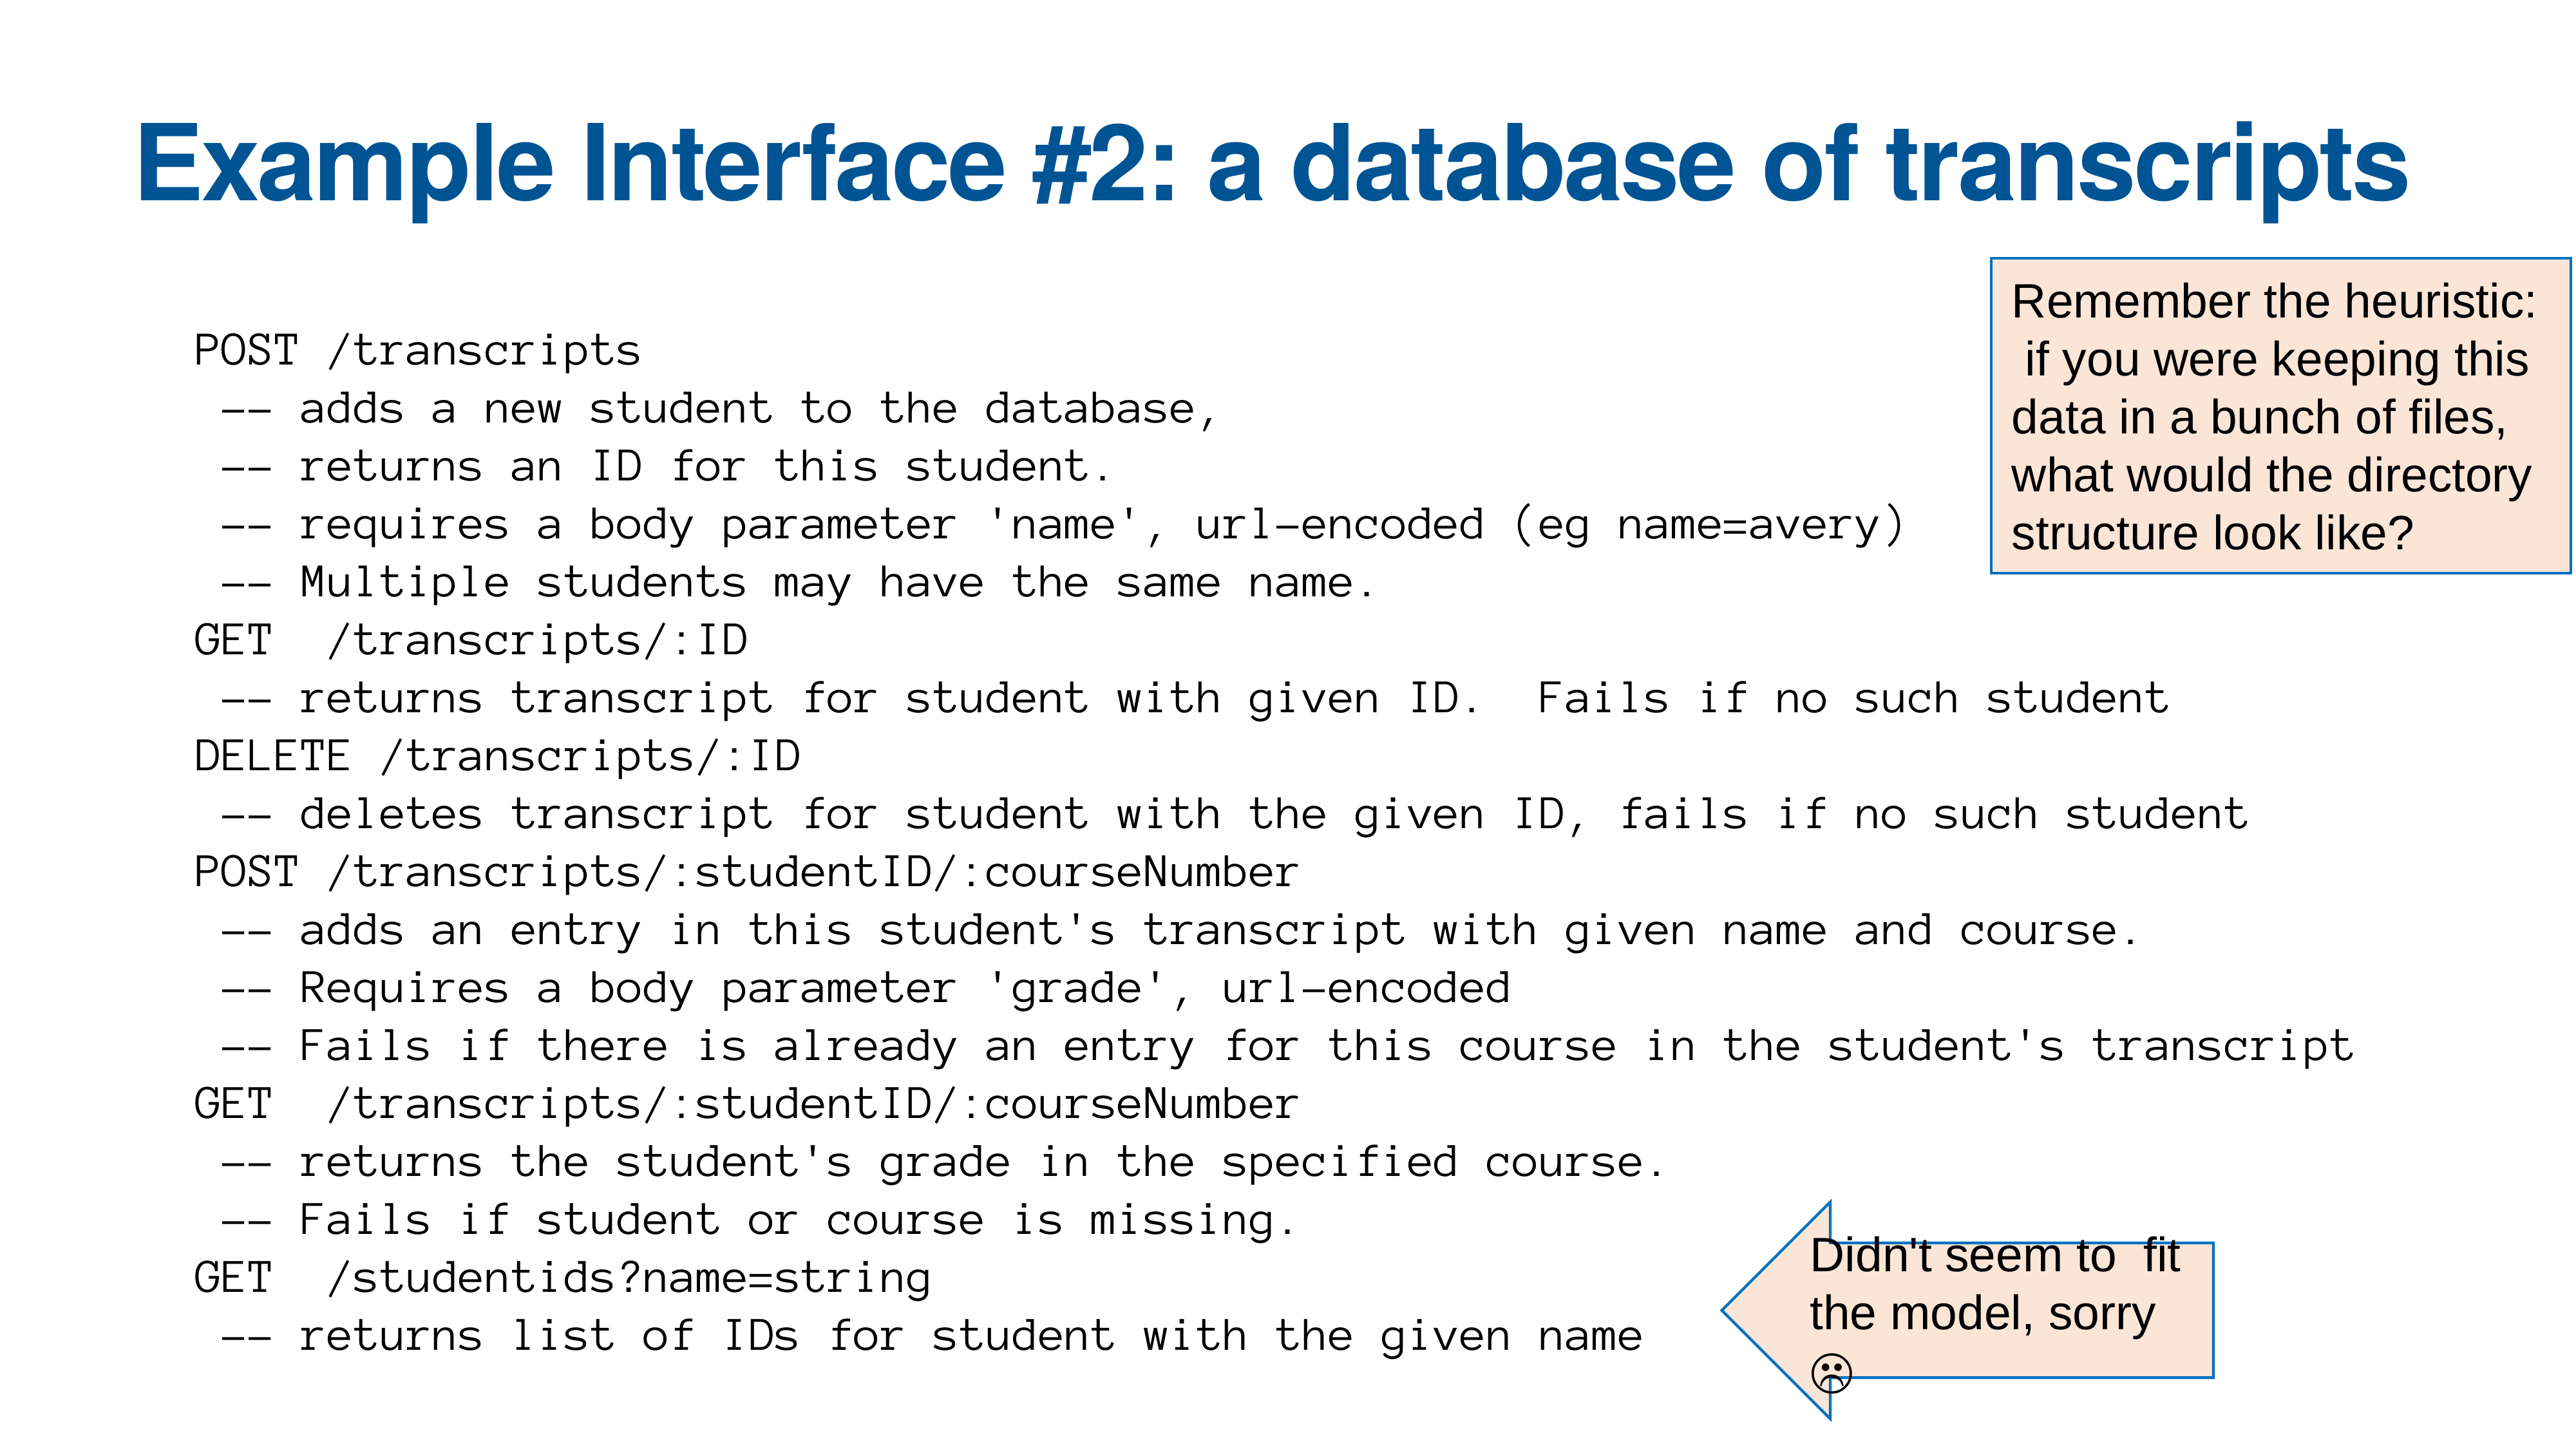

# Example Interface #2: a database of transcripts

Remember the heuristic:  if you were keeping this data in a bunch of files, what would the directory structure look like?
POST /transcripts
 -- adds a new student to the database,
 -- returns an ID for this student.
 -- requires a body parameter 'name', url-encoded (eg name=avery)
 -- Multiple students may have the same name.
GET  /transcripts/:ID
 -- returns transcript for student with given ID.  Fails if no such student
DELETE /transcripts/:ID
 -- deletes transcript for student with the given ID, fails if no such student
POST /transcripts/:studentID/:courseNumber
 -- adds an entry in this student's transcript with given name and course.
 -- Requires a body parameter 'grade', url-encoded
 -- Fails if there is already an entry for this course in the student's transcript
GET  /transcripts/:studentID/:courseNumber
 -- returns the student's grade in the specified course.
 -- Fails if student or course is missing.
GET  /studentids?name=string
 -- returns list of IDs for student with the given name

Didn't seem to  fit the model, sorry ☹